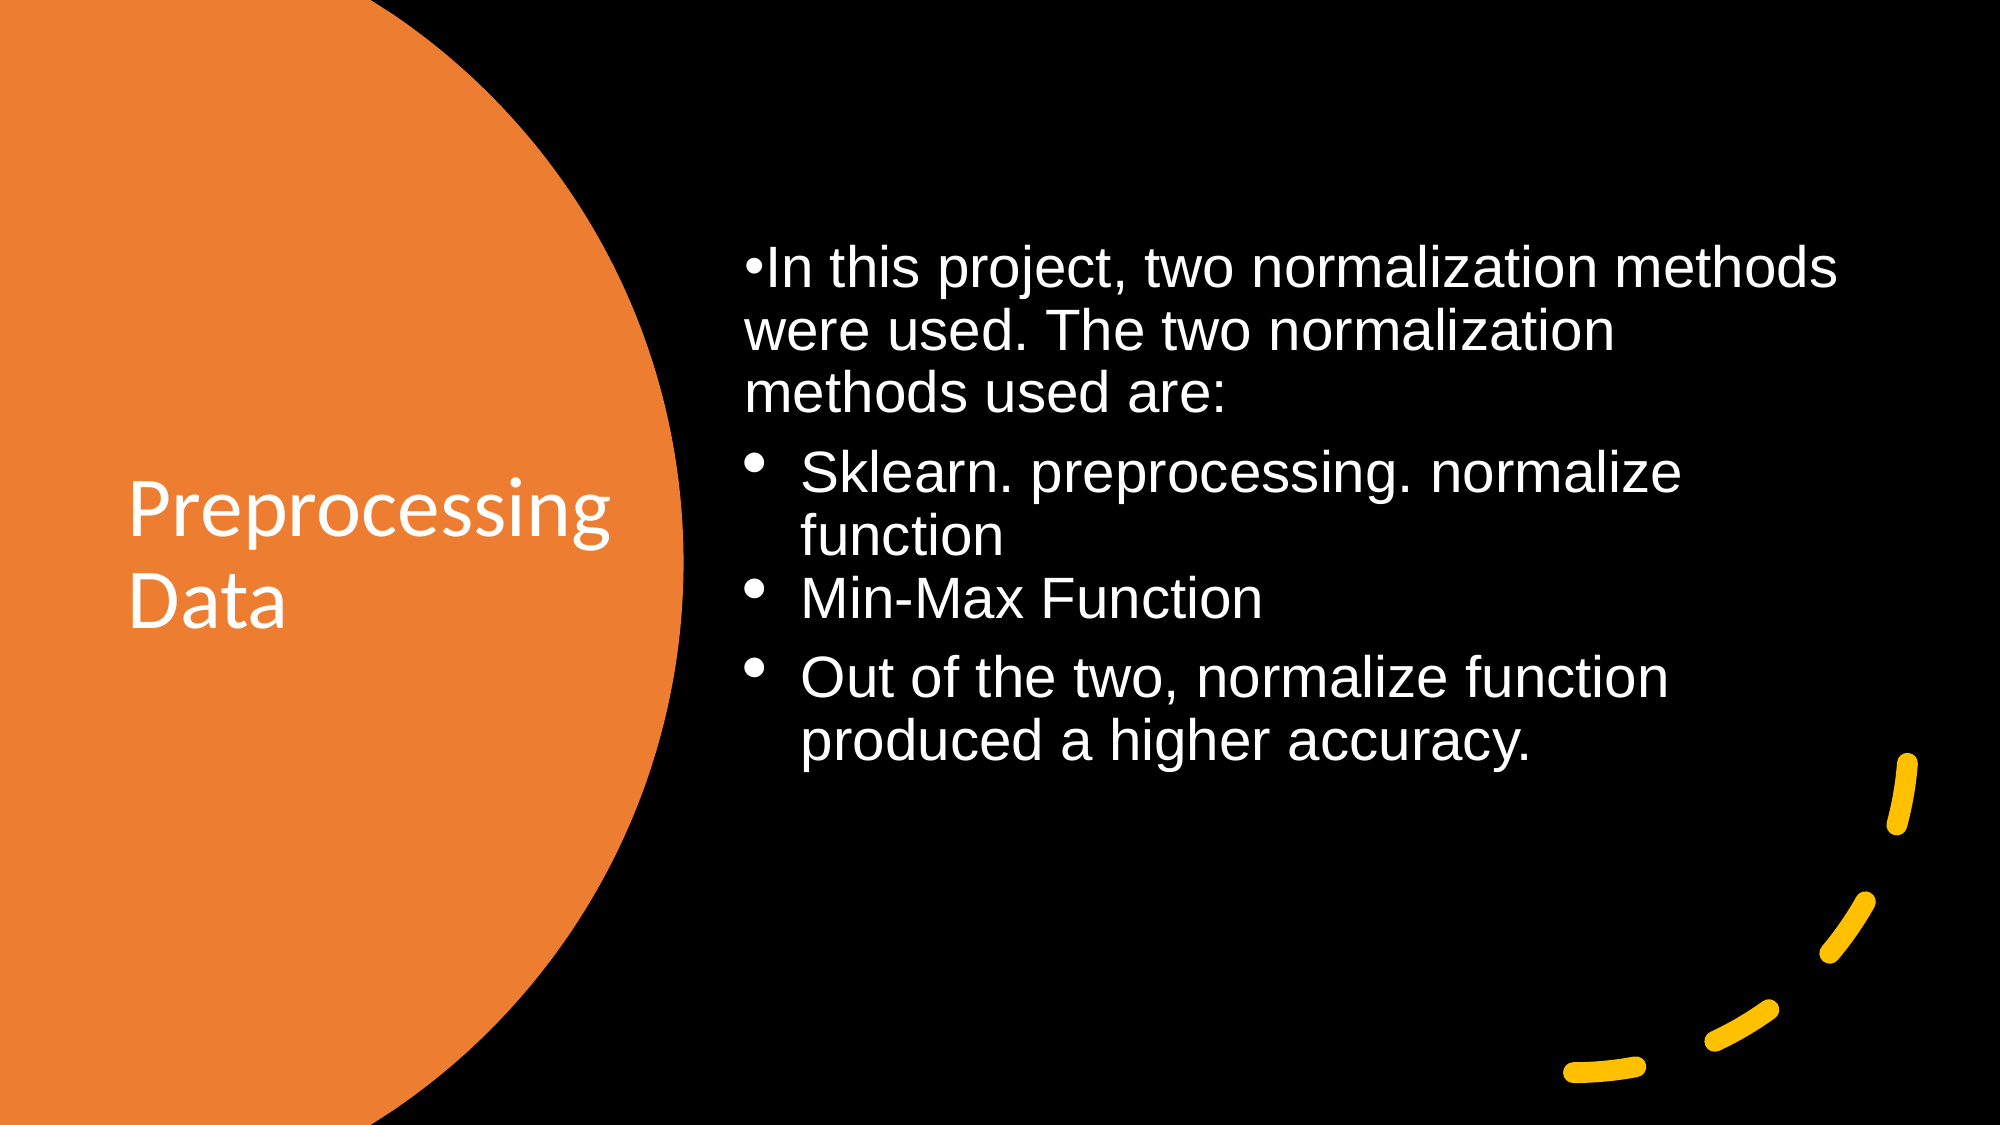

In this project, two normalization methods were used. The two normalization methods used are:
Sklearn. preprocessing. normalize function
Min-Max Function
Out of the two, normalize function produced a higher accuracy.

# Preprocessing Data